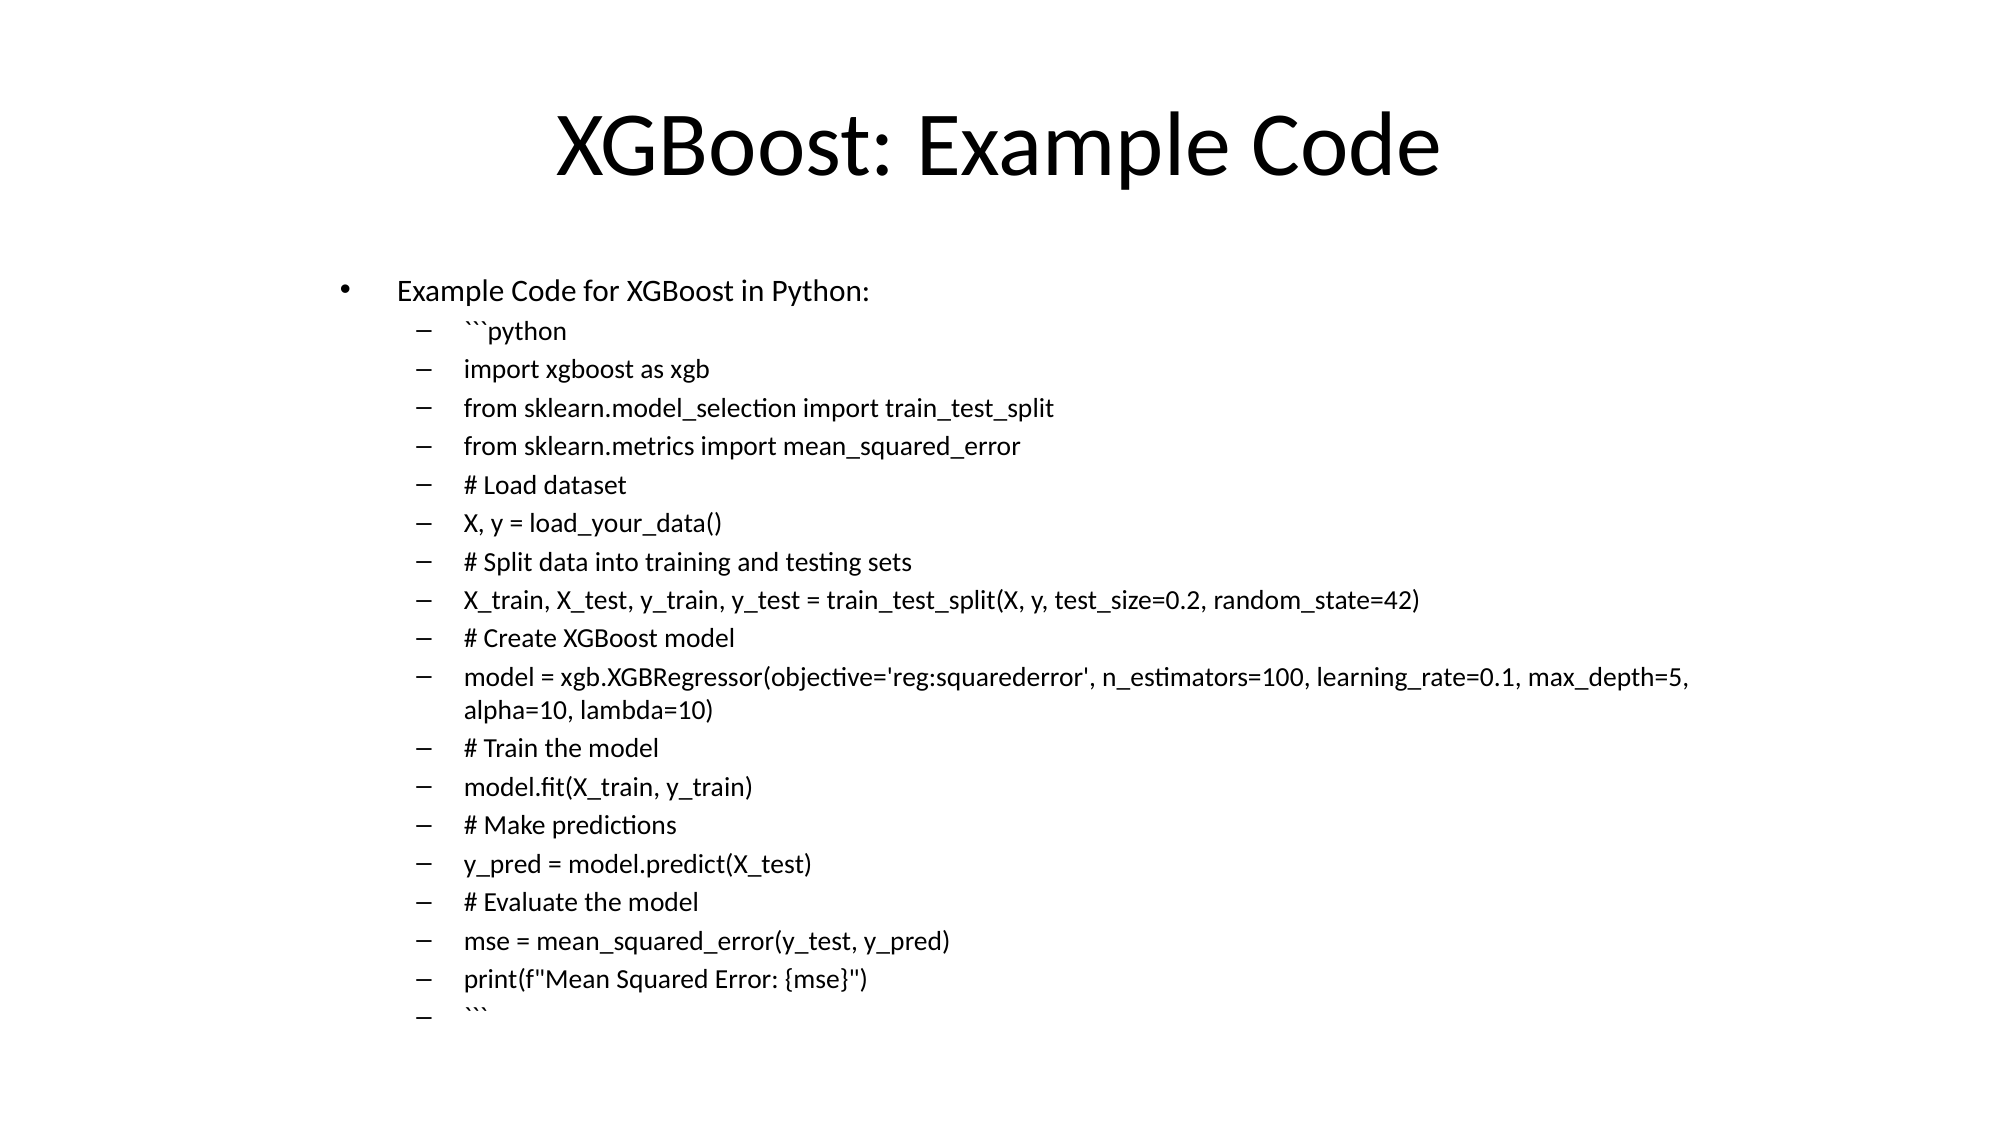

# XGBoost: Example Code
Example Code for XGBoost in Python:
```python
import xgboost as xgb
from sklearn.model_selection import train_test_split
from sklearn.metrics import mean_squared_error
# Load dataset
X, y = load_your_data()
# Split data into training and testing sets
X_train, X_test, y_train, y_test = train_test_split(X, y, test_size=0.2, random_state=42)
# Create XGBoost model
model = xgb.XGBRegressor(objective='reg:squarederror', n_estimators=100, learning_rate=0.1, max_depth=5, alpha=10, lambda=10)
# Train the model
model.fit(X_train, y_train)
# Make predictions
y_pred = model.predict(X_test)
# Evaluate the model
mse = mean_squared_error(y_test, y_pred)
print(f"Mean Squared Error: {mse}")
```